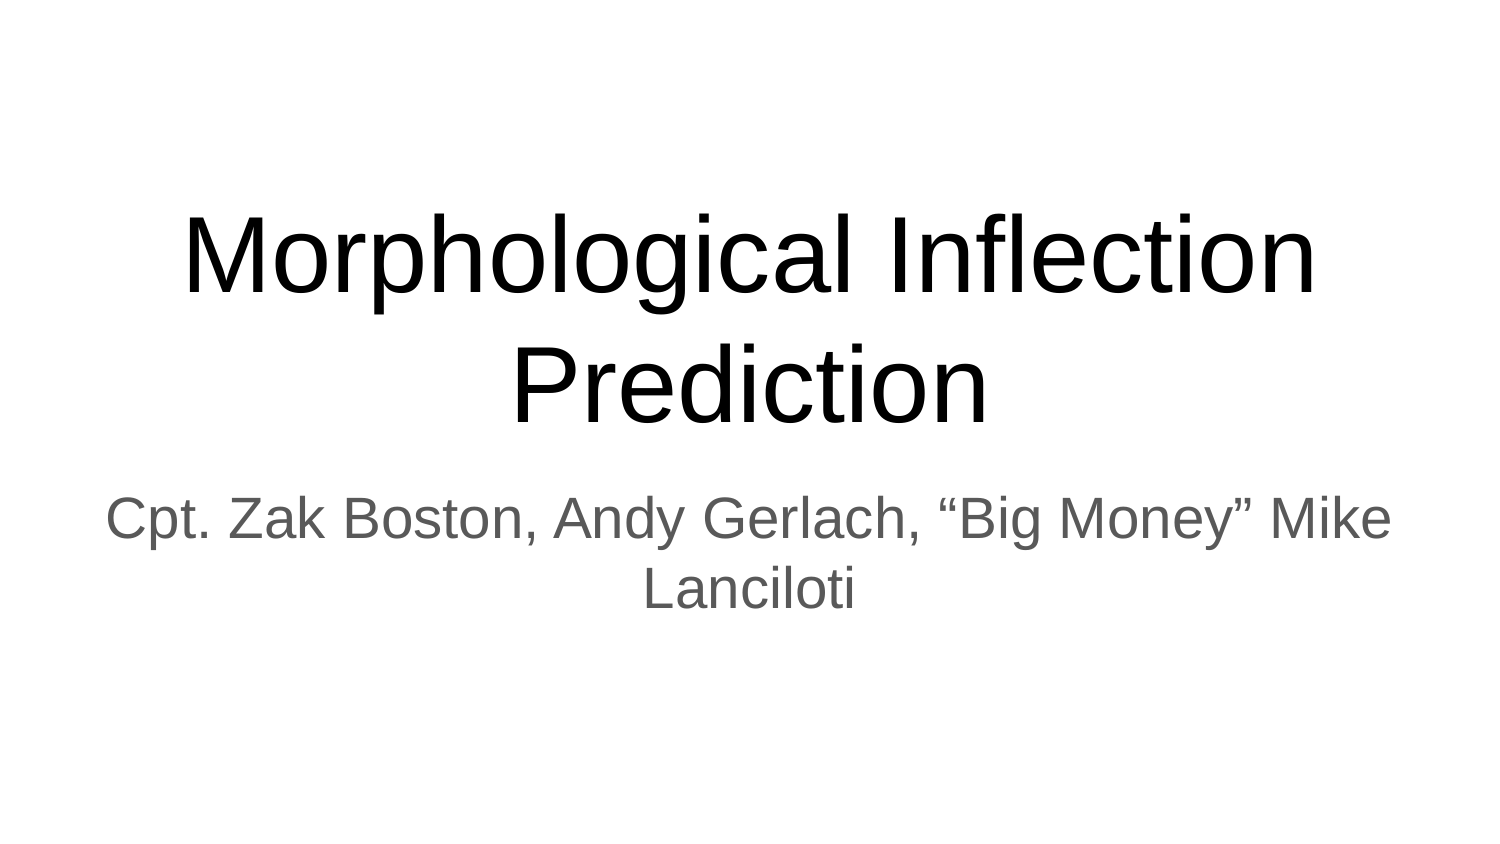

# Morphological Inflection Prediction
Cpt. Zak Boston, Andy Gerlach, “Big Money” Mike Lanciloti